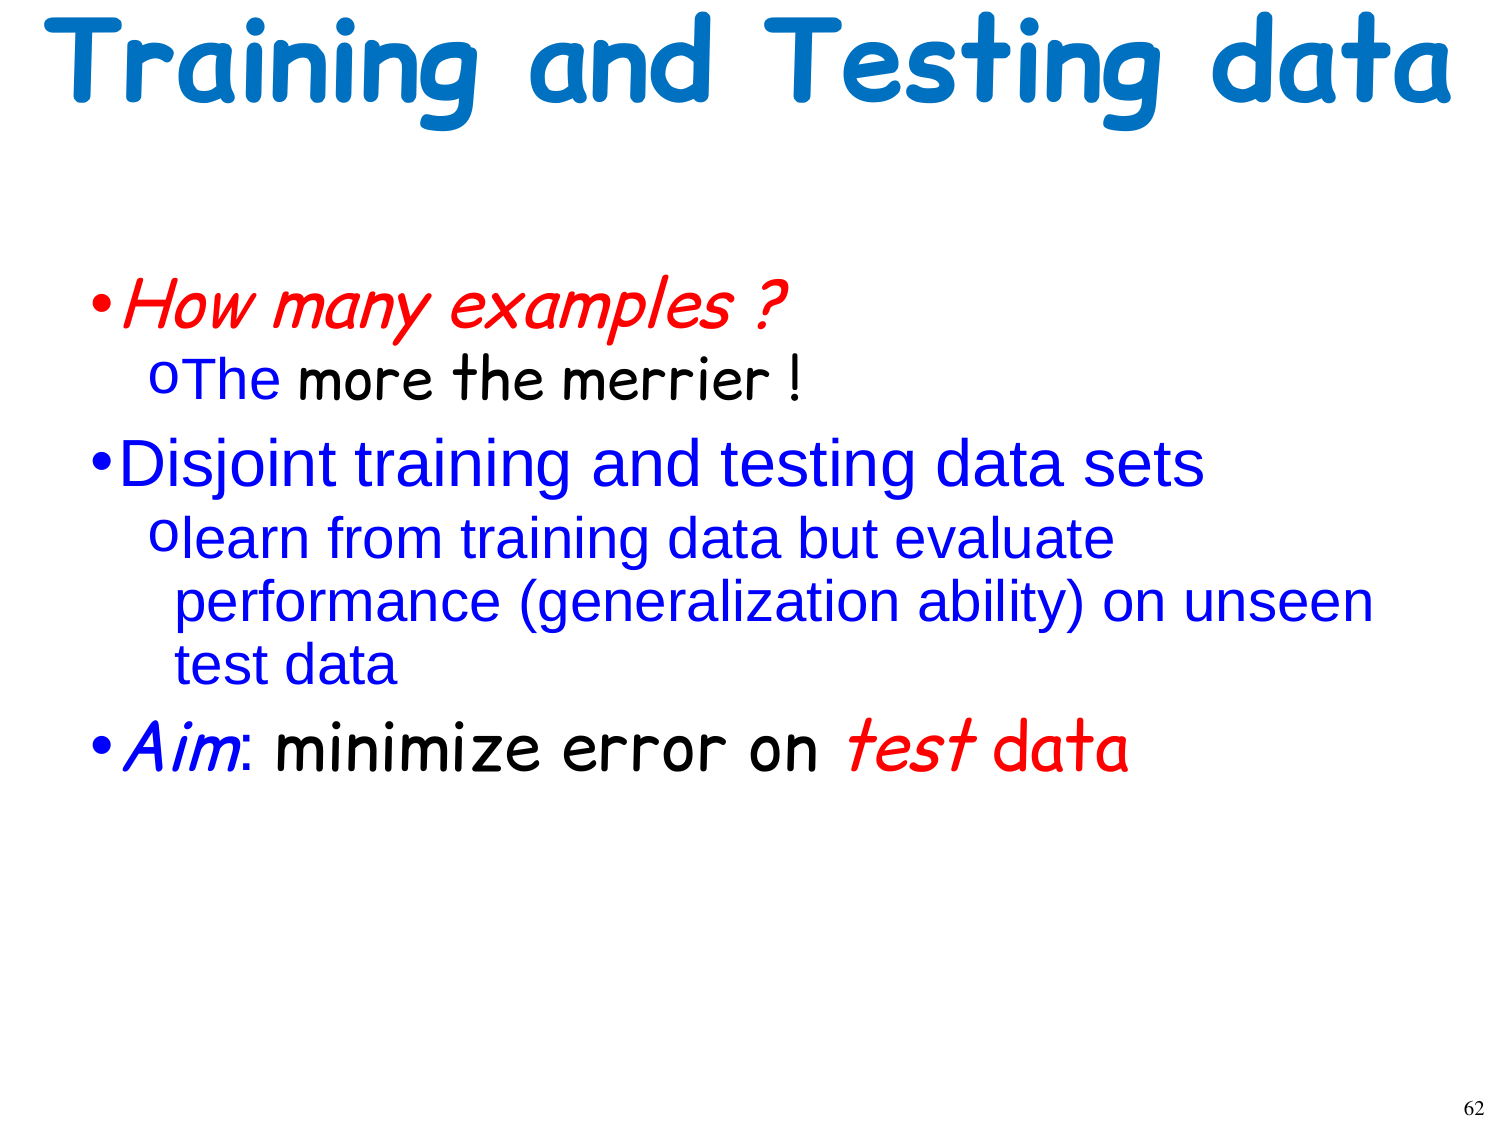

# Training and Testing data
How many examples ?
The more the merrier !
Disjoint training and testing data sets
learn from training data but evaluate performance (generalization ability) on unseen test data
Aim: minimize error on test data
62
62